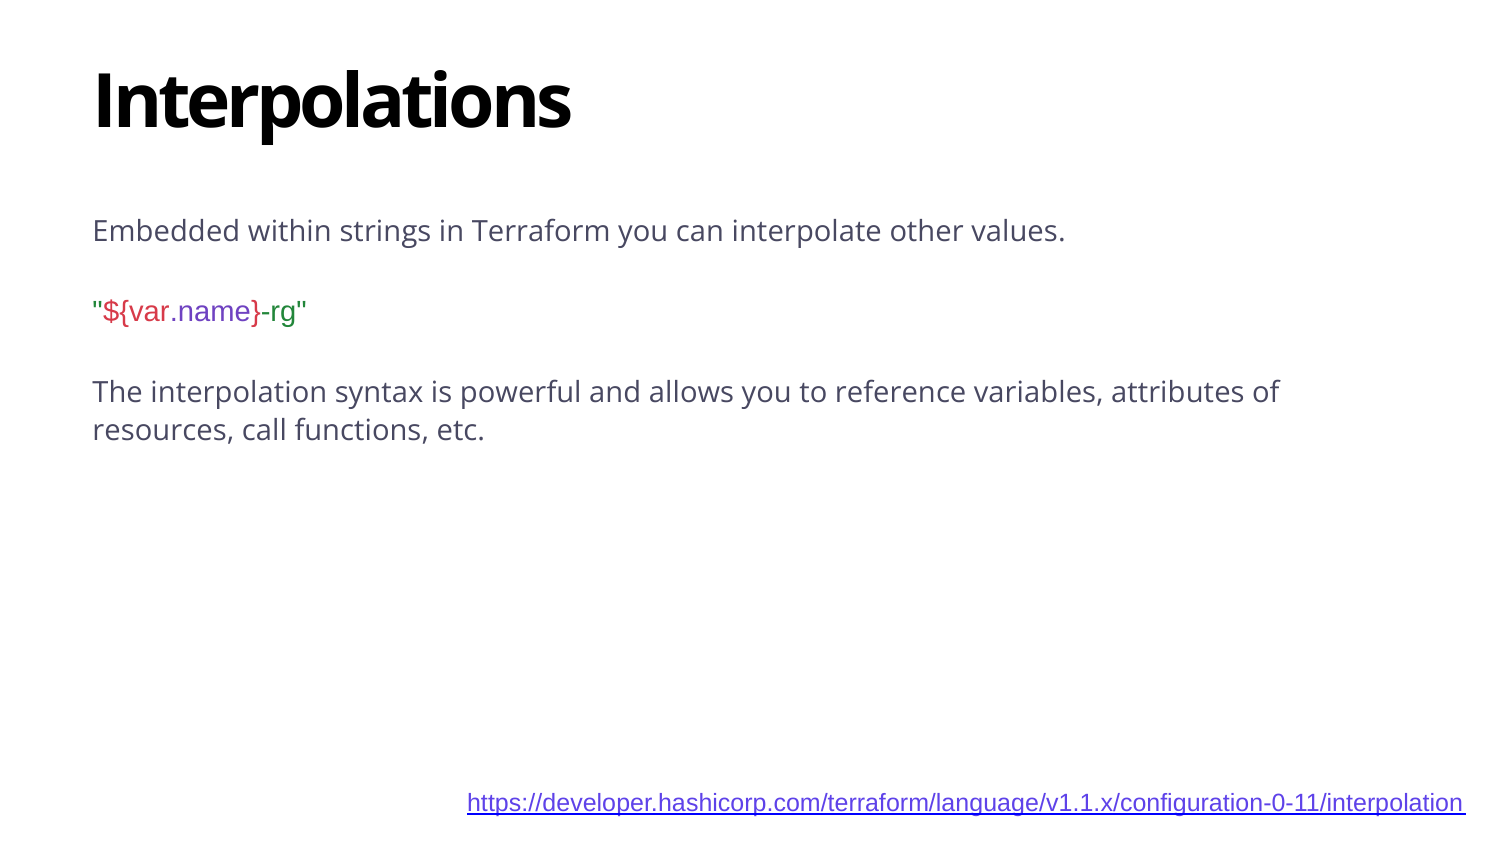

# Interpolations
Embedded within strings in Terraform you can interpolate other values.
"${var.name}-rg"
The interpolation syntax is powerful and allows you to reference variables, attributes of resources, call functions, etc.
https://developer.hashicorp.com/terraform/language/v1.1.x/configuration-0-11/interpolation